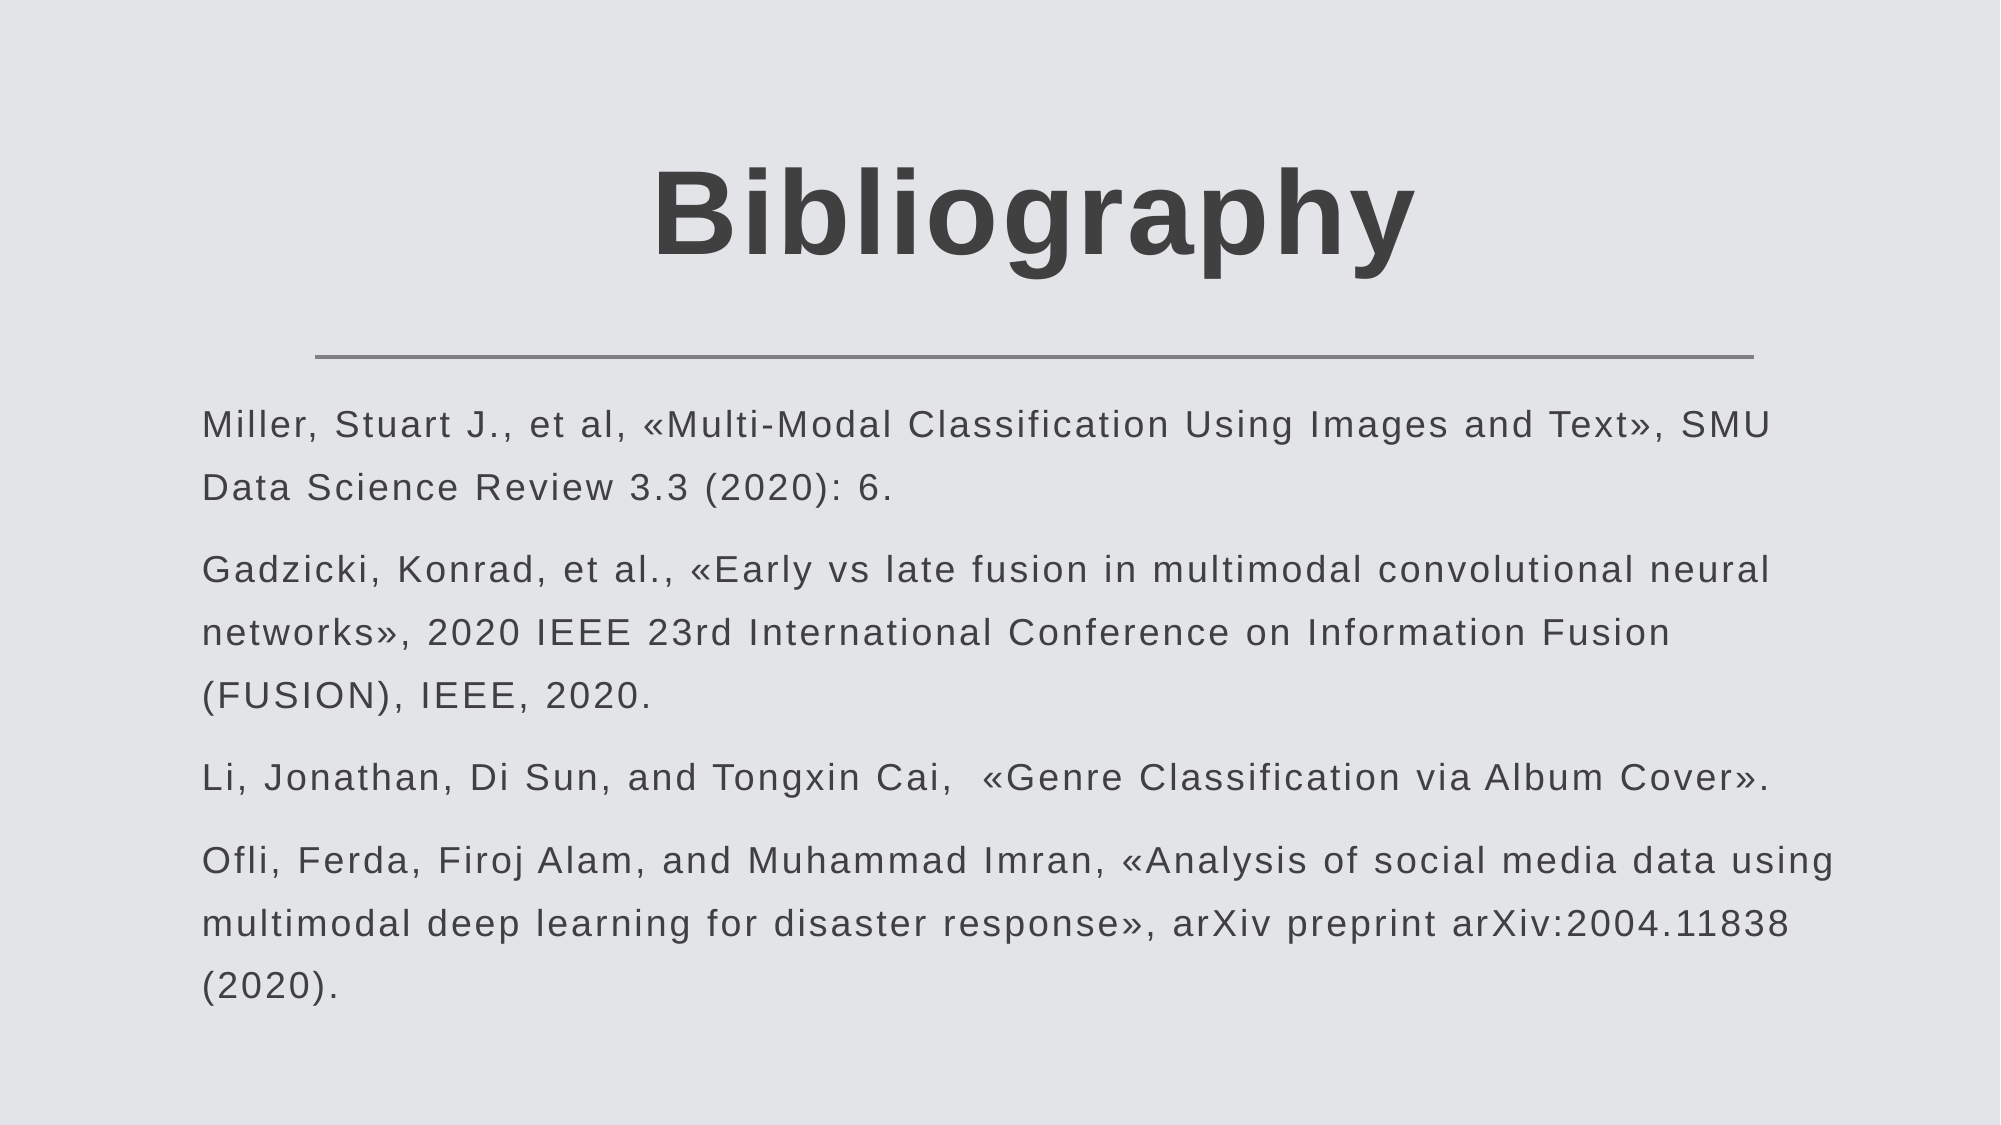

# Bibliography
Miller, Stuart J., et al, «Multi-Modal Classification Using Images and Text», SMU Data Science Review 3.3 (2020): 6.
Gadzicki, Konrad, et al., «Early vs late fusion in multimodal convolutional neural networks», 2020 IEEE 23rd International Conference on Information Fusion (FUSION), IEEE, 2020.
Li, Jonathan, Di Sun, and Tongxin Cai,  «Genre Classification via Album Cover».
Ofli, Ferda, Firoj Alam, and Muhammad Imran, «Analysis of social media data using multimodal deep learning for disaster response», arXiv preprint arXiv:2004.11838 (2020).